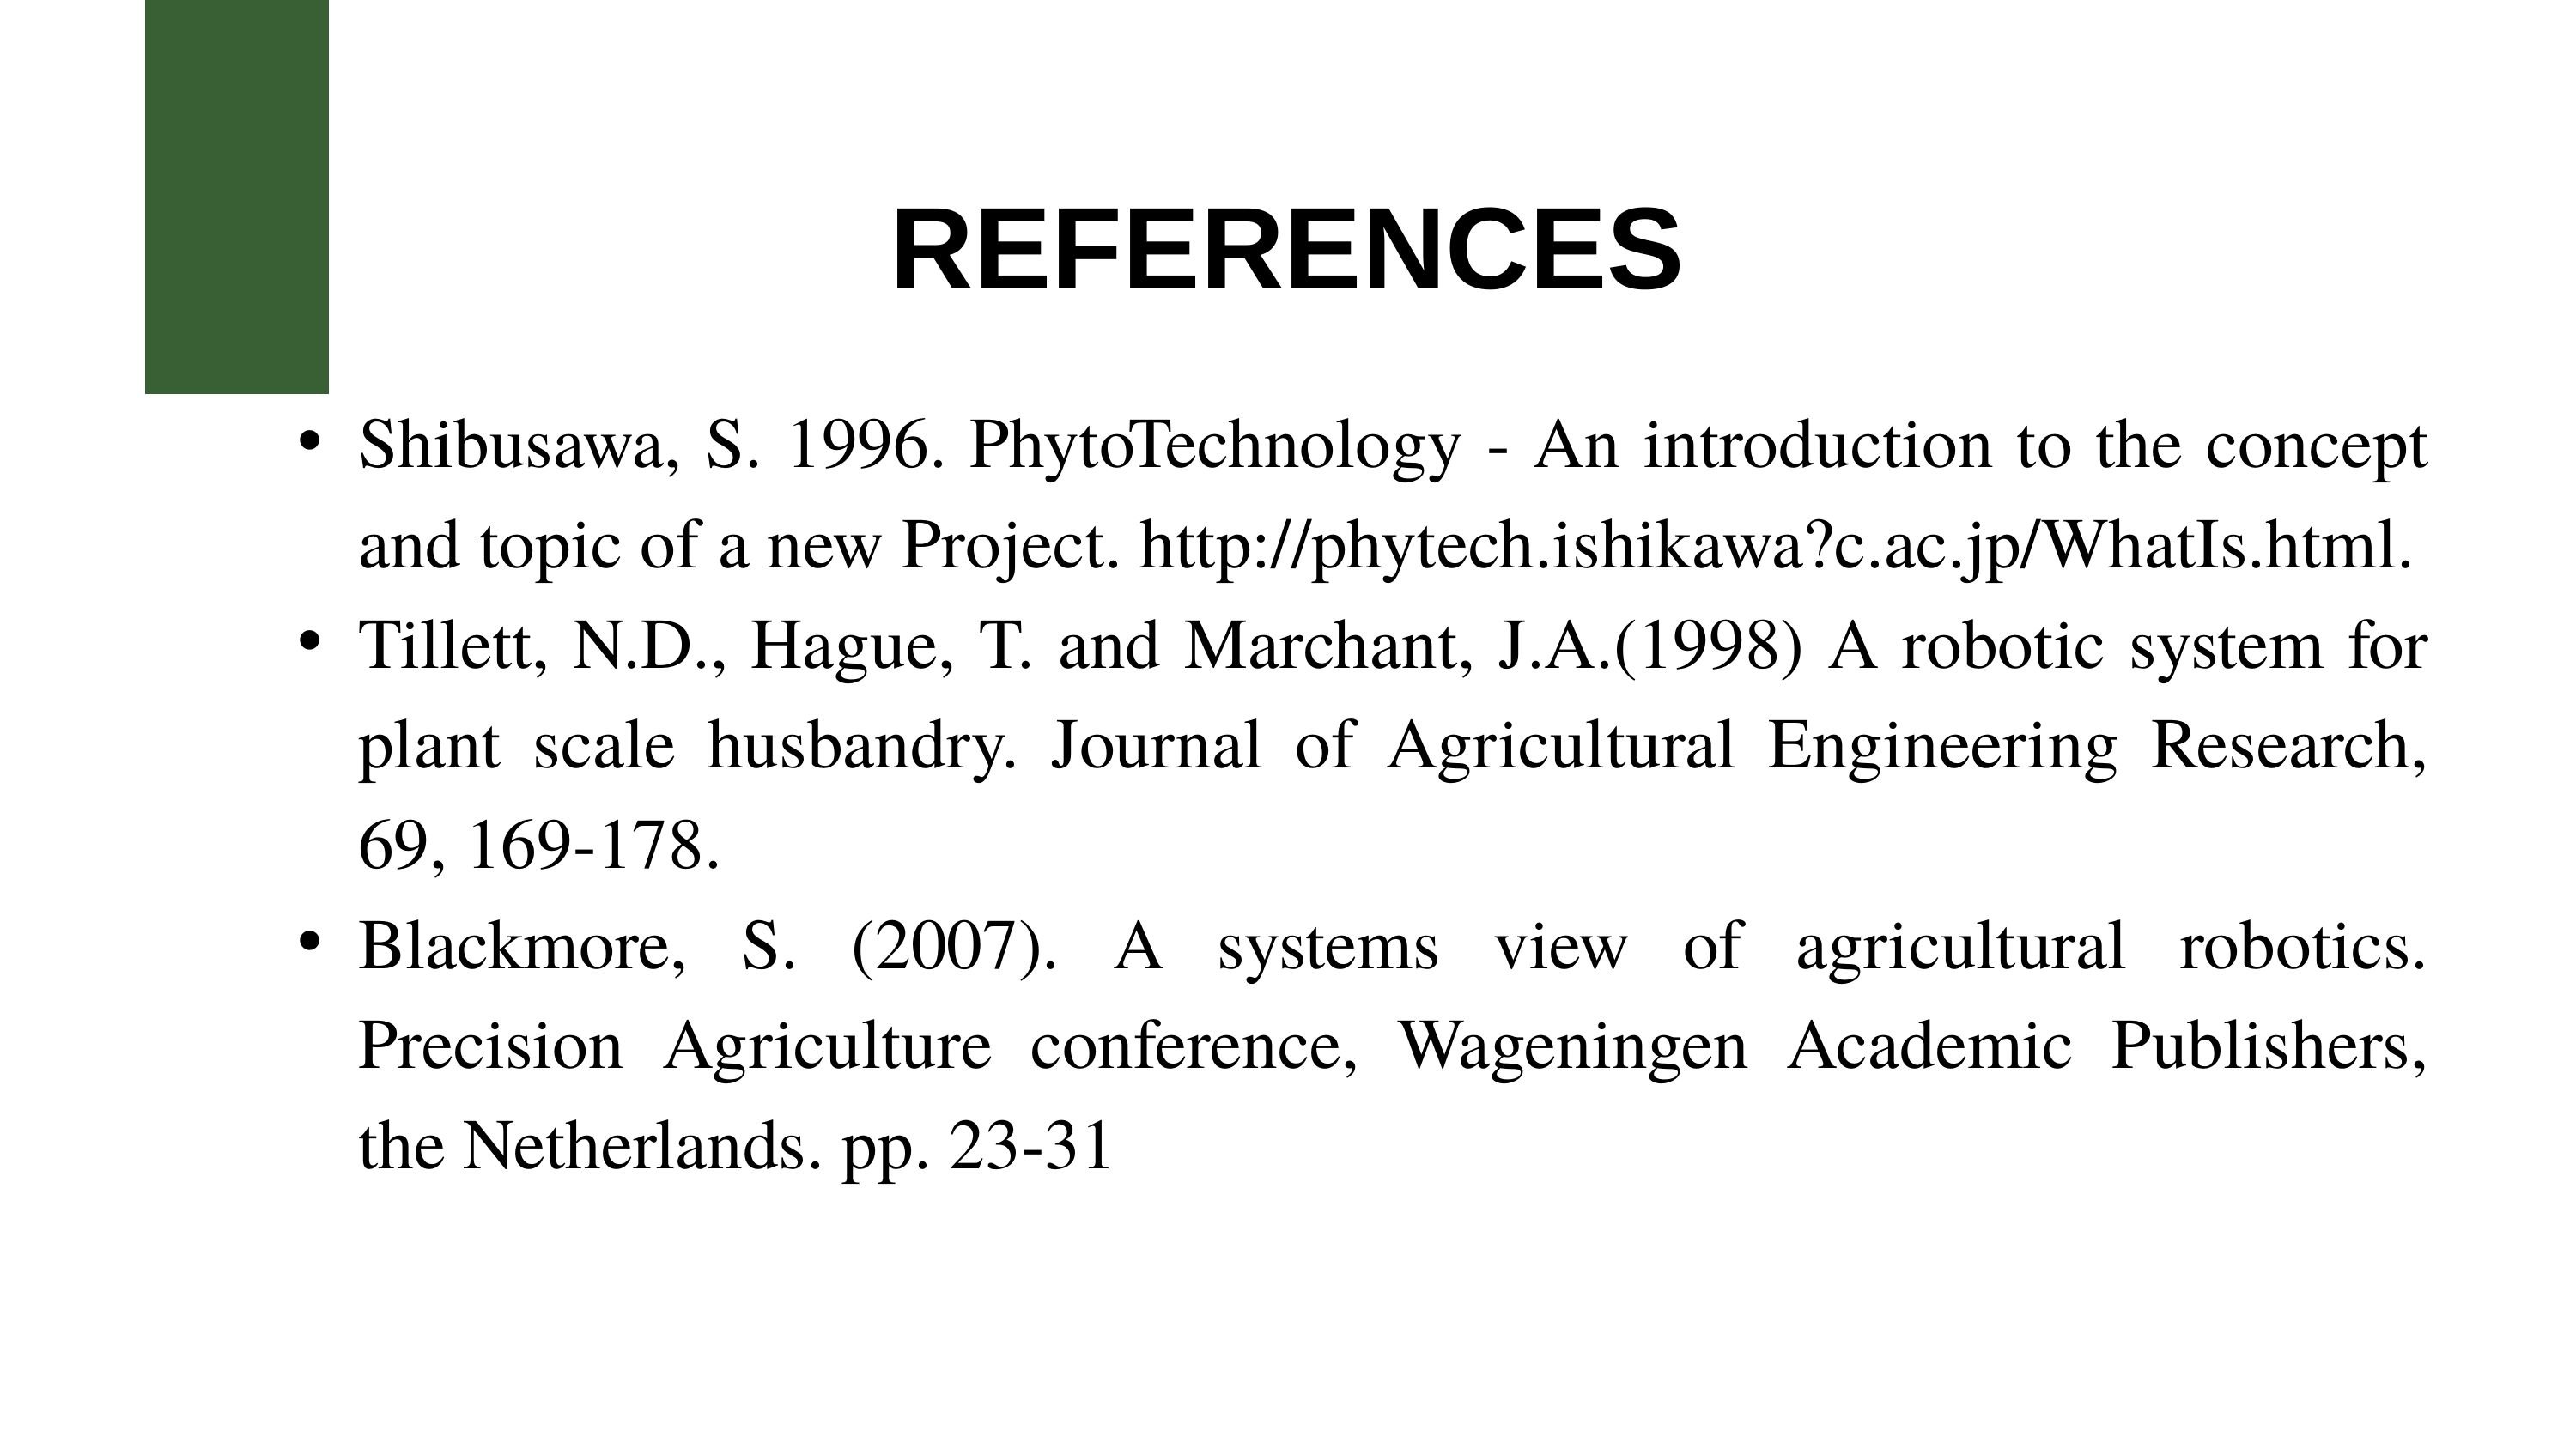

REFERENCES
Shibusawa, S. 1996. PhytoTechnology - An introduction to the concept and topic of a new Project. http://phytech.ishikawa?c.ac.jp/WhatIs.html.
Tillett, N.D., Hague, T. and Marchant, J.A.(1998) A robotic system for plant scale husbandry. Journal of Agricultural Engineering Research, 69, 169-178.
Blackmore, S. (2007). A systems view of agricultural robotics. Precision Agriculture conference, Wageningen Academic Publishers, the Netherlands. pp. 23-31